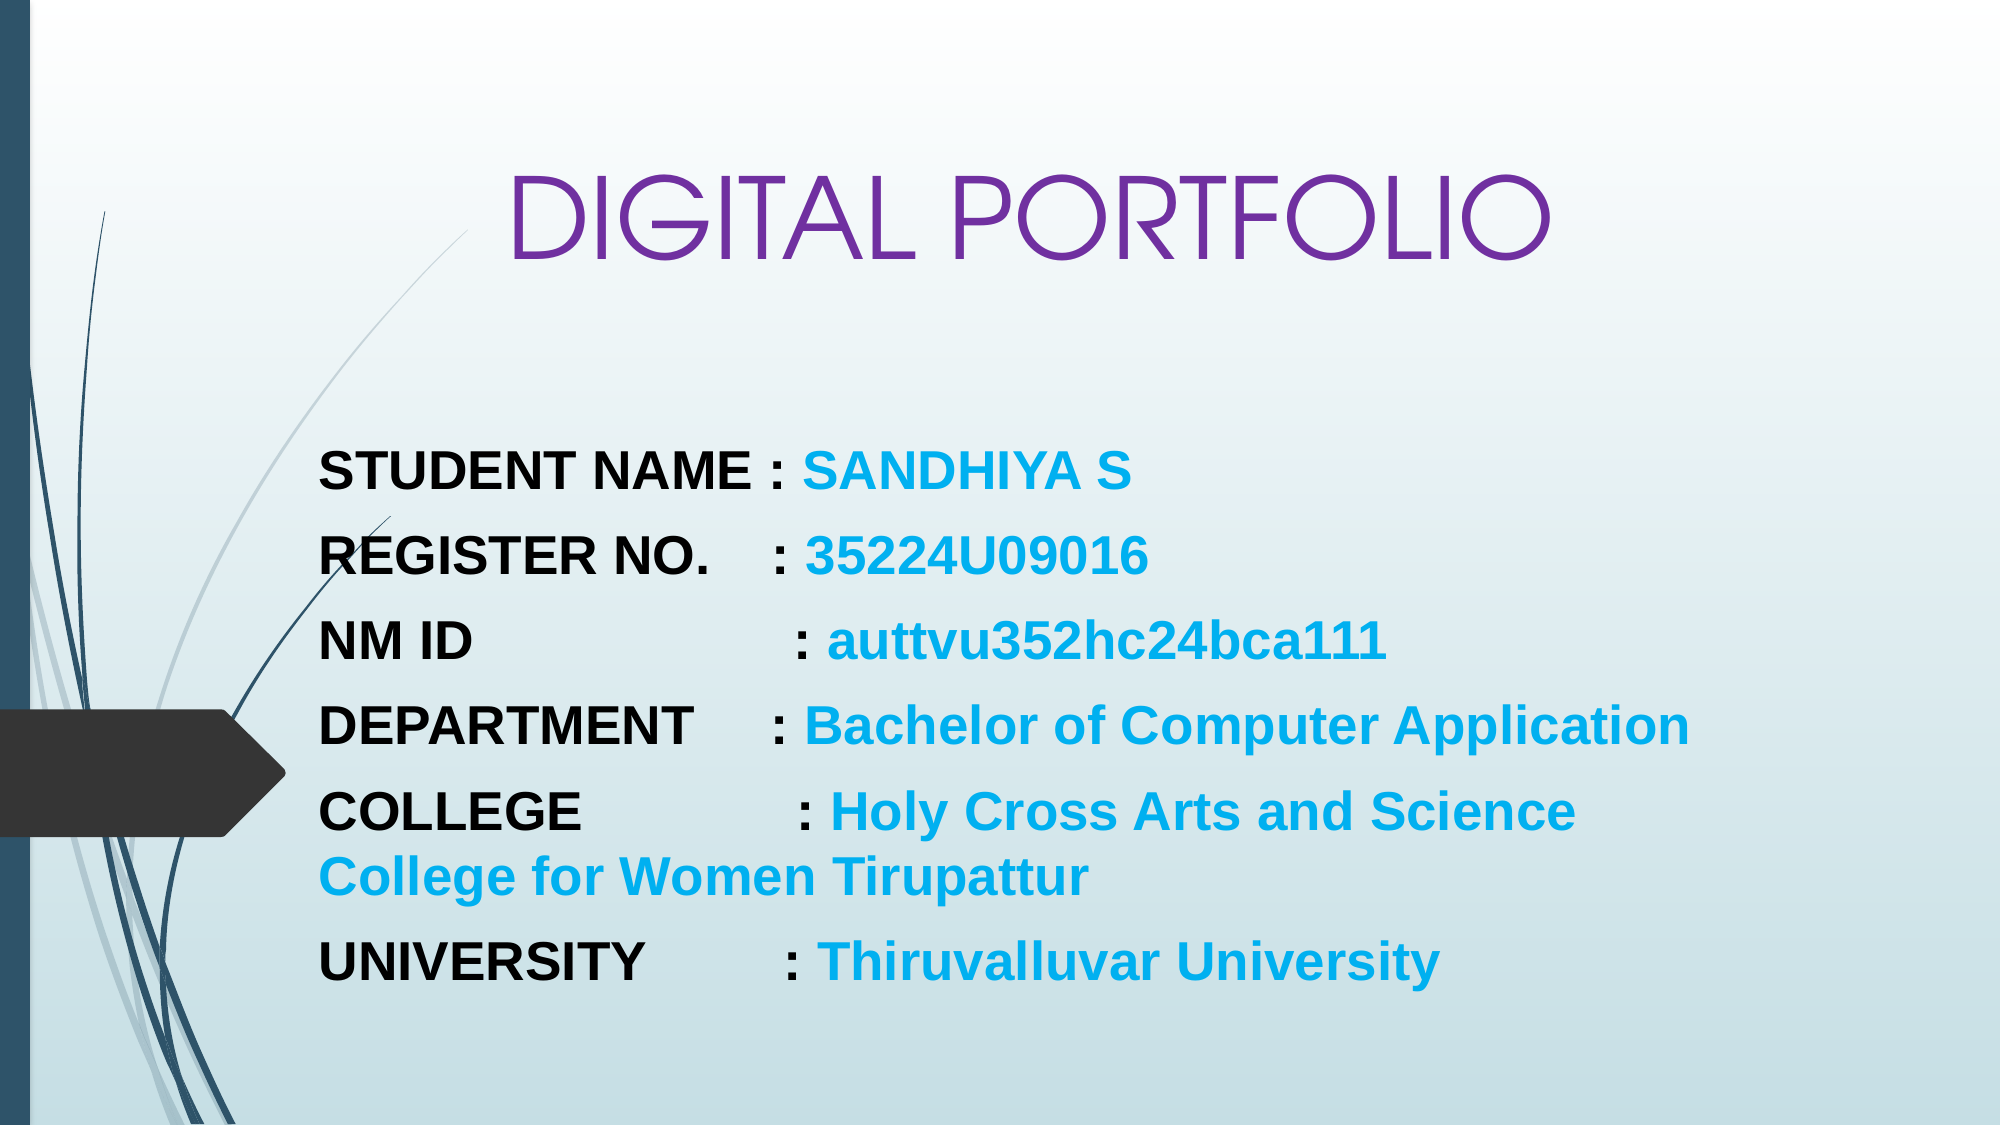

# DIGITAL PORTFOLIO
STUDENT NAME : SANDHIYA S
REGISTER NO.    : 35224U09016
NM ID                     : auttvu352hc24bca111
DEPARTMENT     : Bachelor of Computer Application
COLLEGE              : Holy Cross Arts and Science College for Women Tirupattur
UNIVERSITY         : Thiruvalluvar University